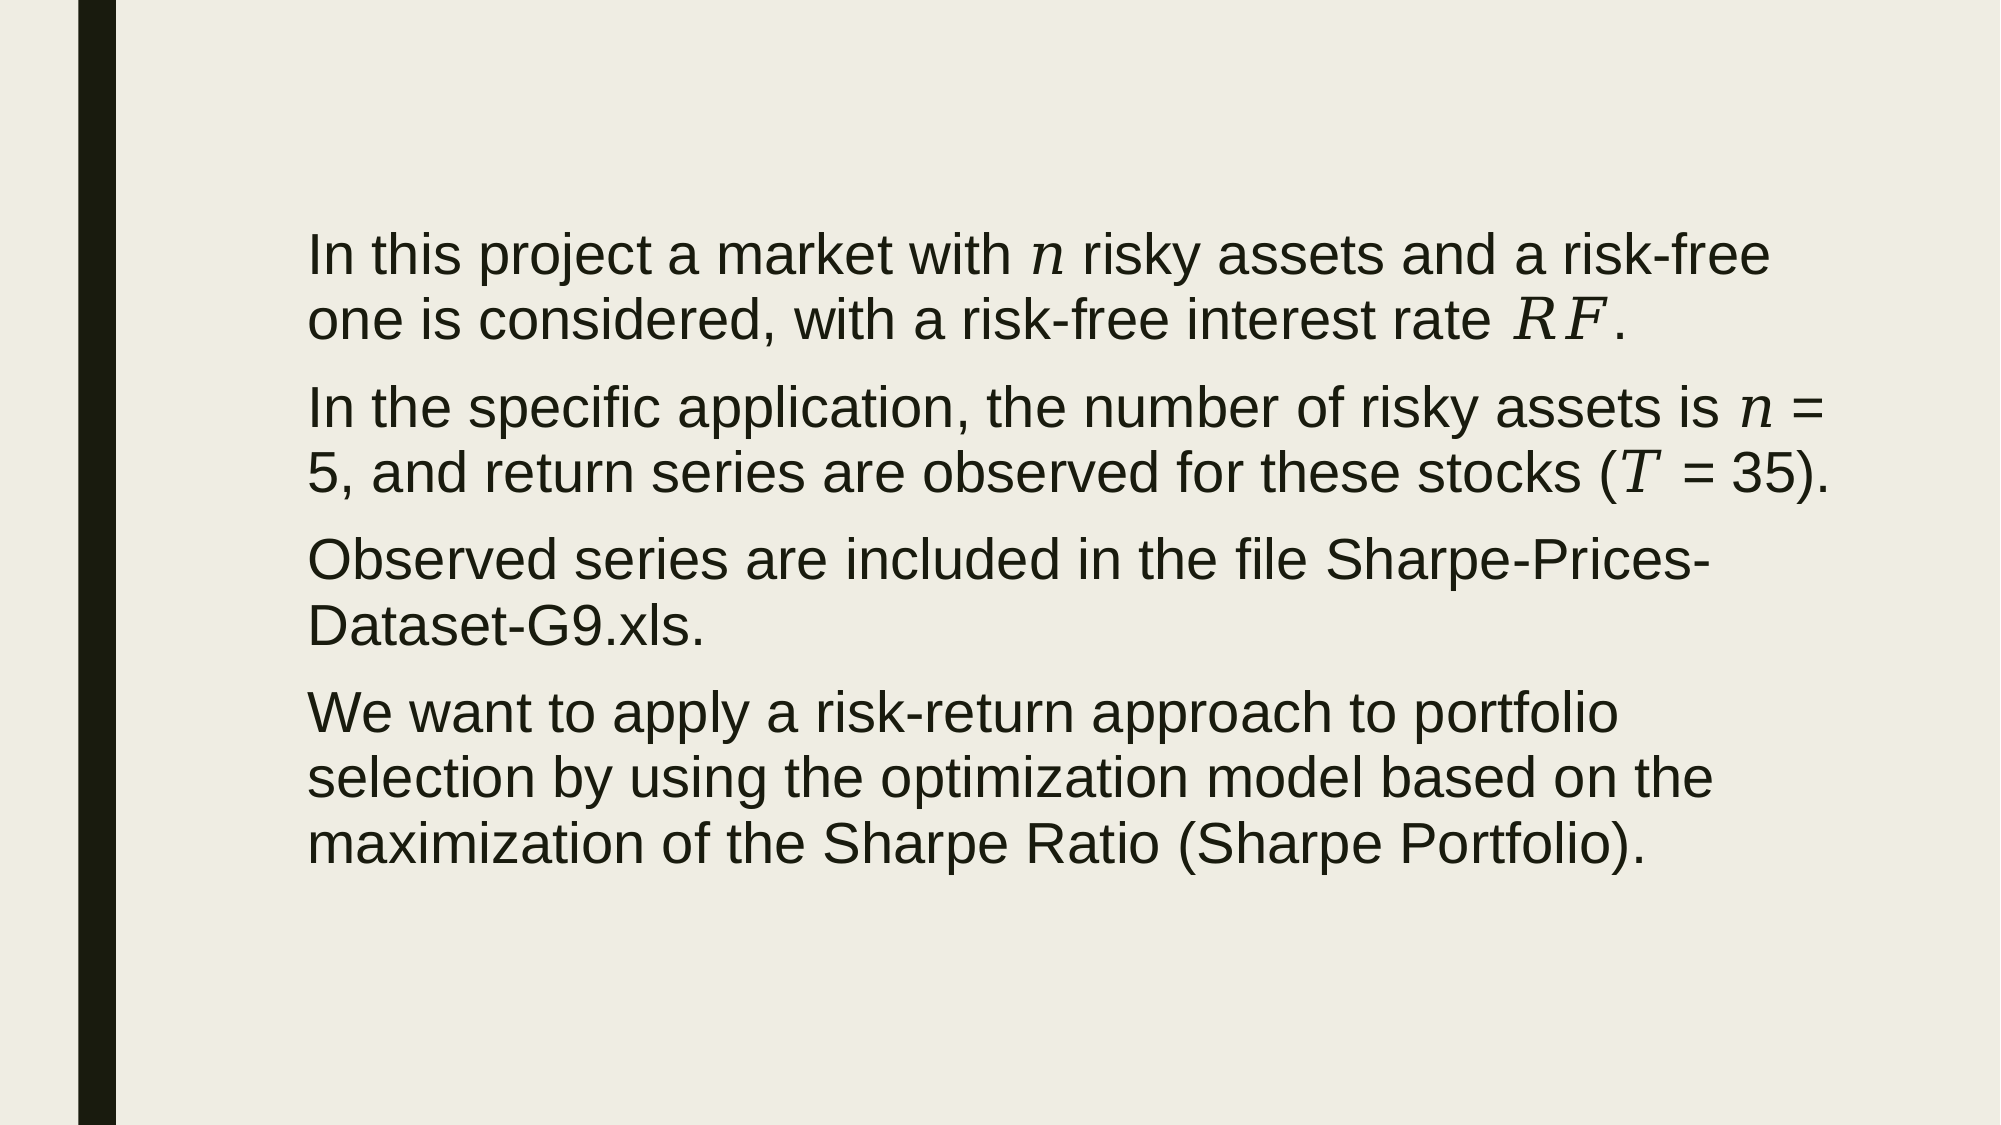

In this project a market with 𝑛 risky assets and a risk-free one is considered, with a risk-free interest rate 𝑅𝐹.
In the specific application, the number of risky assets is 𝑛 = 5, and return series are observed for these stocks (𝑇 = 35).
Observed series are included in the file Sharpe-Prices-Dataset-G9.xls.
We want to apply a risk-return approach to portfolio selection by using the optimization model based on the maximization of the Sharpe Ratio (Sharpe Portfolio).